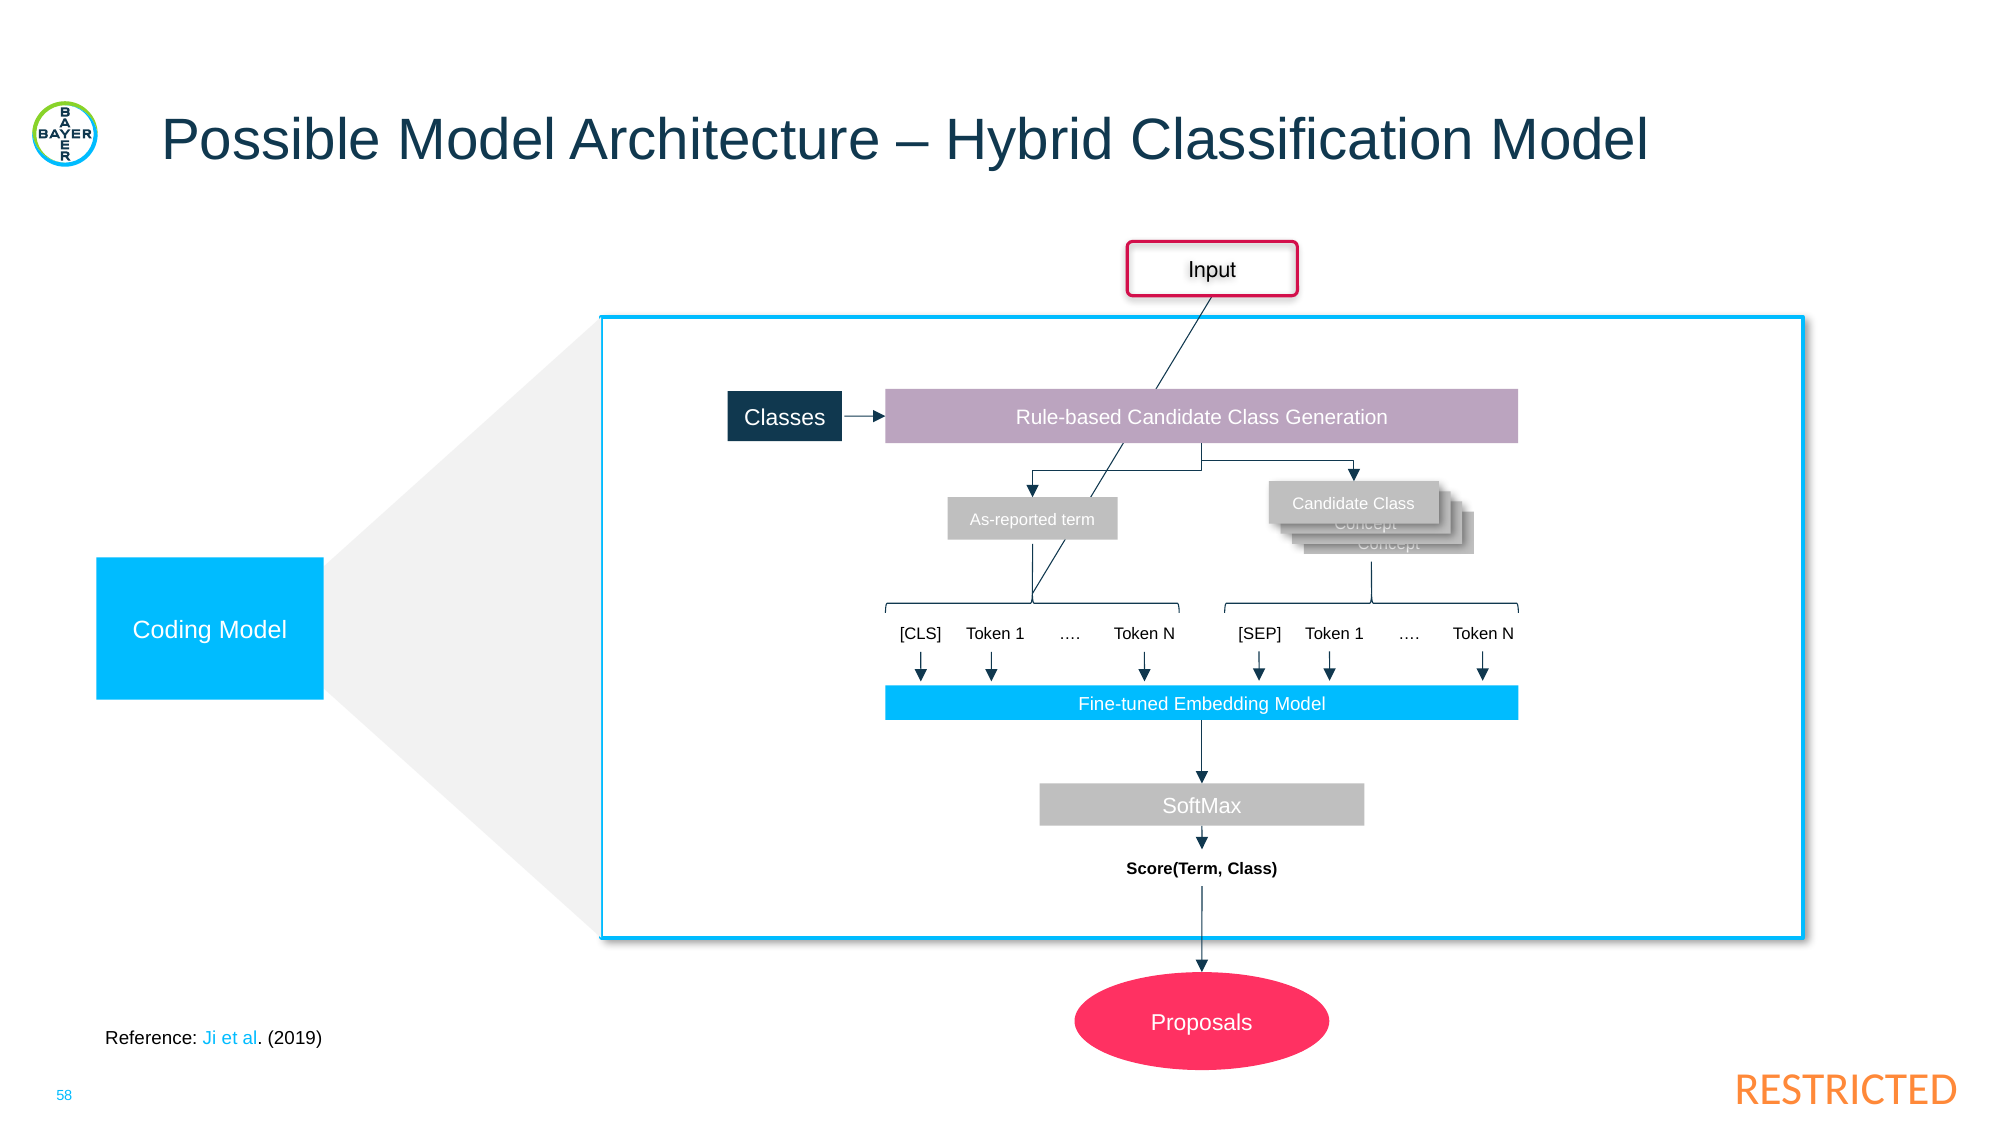

# Possible Model Architecture – Hybrid Classification Model

Input

Fine-tuned Embedding Model
Rule-based Candidate Class Generation
Classes
Candidate Class
Candidate Concept

Candidate Concept

As-reported term
Coding Model

[CLS]
Token 1
Token N
….

[SEP]
Token 1
Token N
….
SoftMax
Score(Term, Class)
Proposals
Reference: Ji et al. (2019)
58